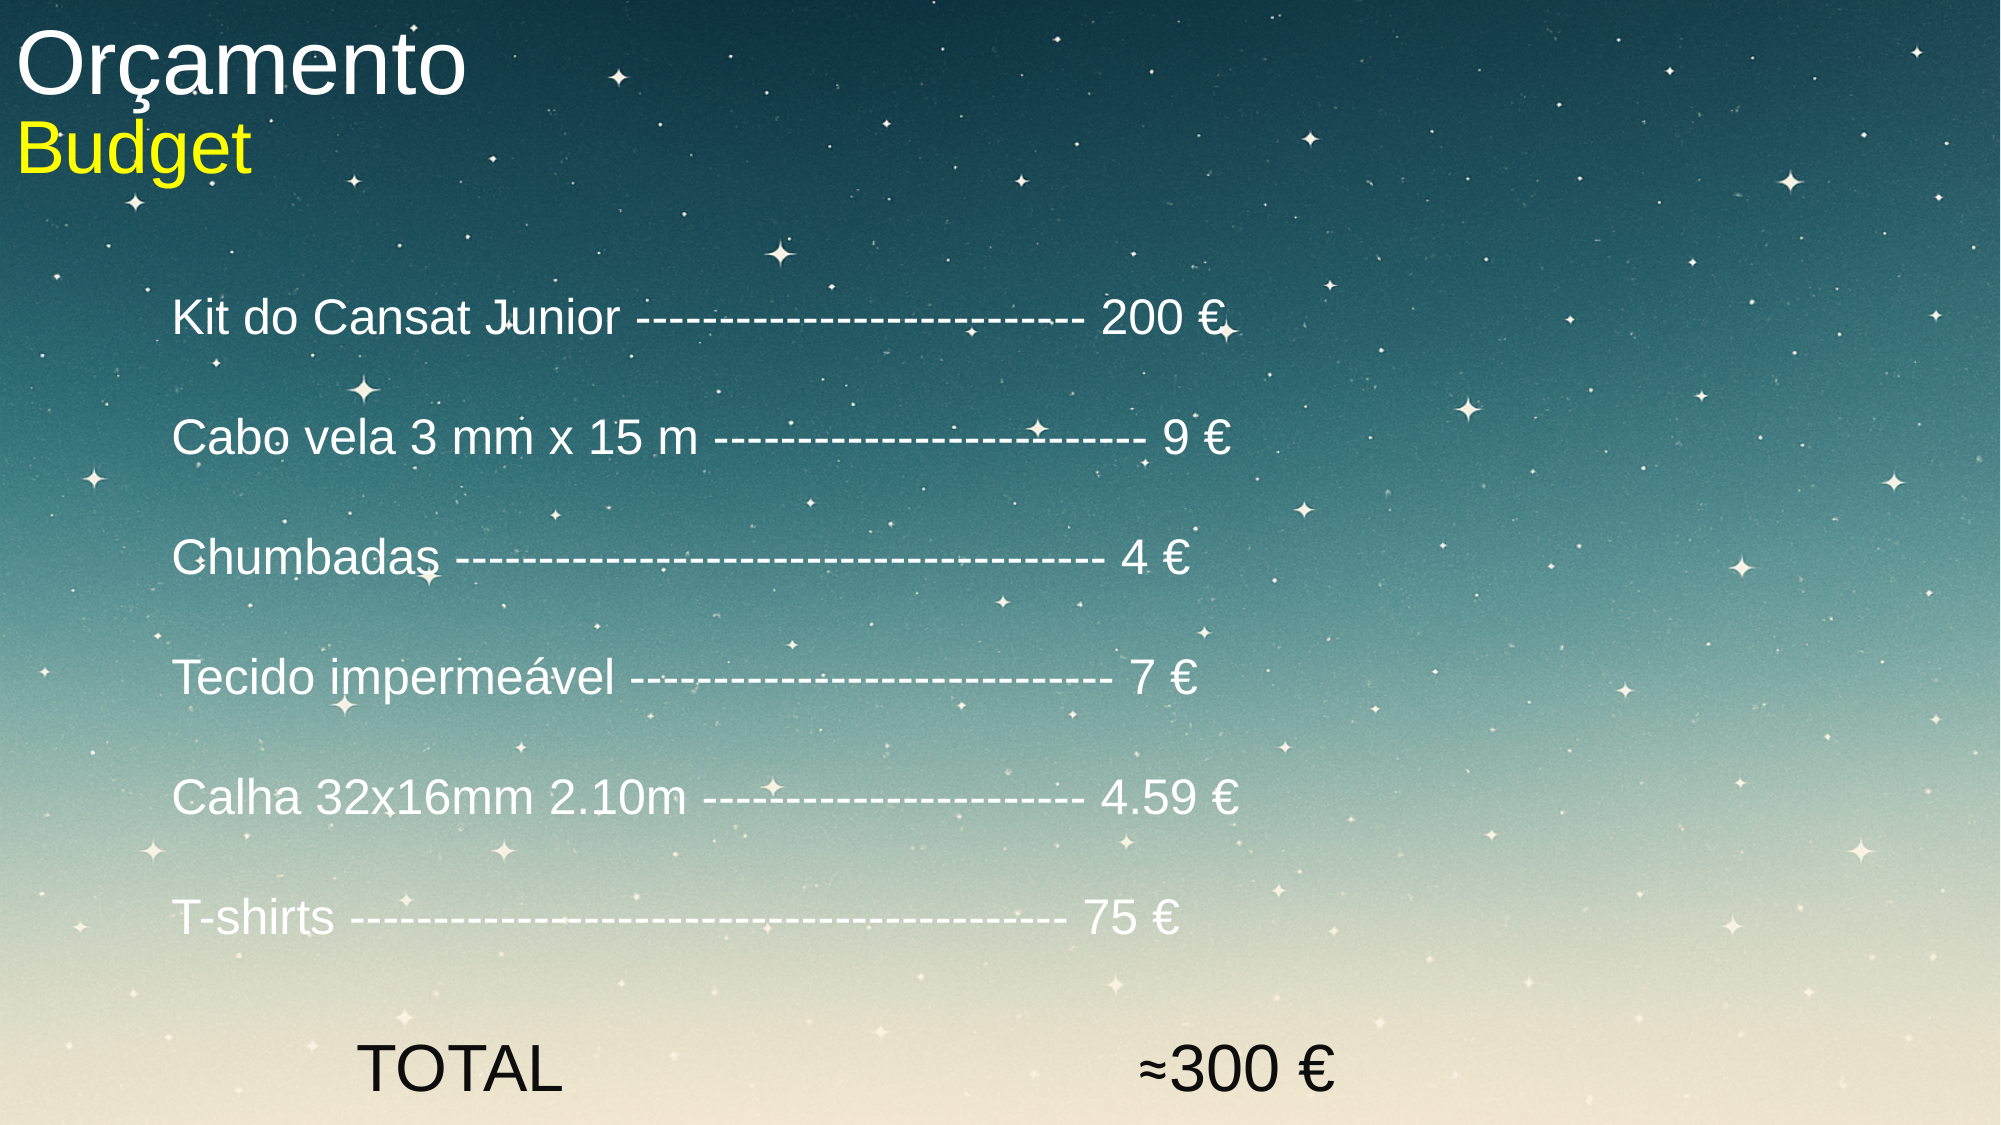

Orçamento
Budget
Kit do Cansat Junior --------------------------- 200 €
Cabo vela 3 mm x 15 m -------------------------- 9 €
Chumbadas --------------------------------------- 4 €
Tecido impermeável ----------------------------- 7 €
Calha 32x16mm 2.10m ----------------------- 4.59 €
T-shirts ------------------------------------------- 75 €
          TOTAL                               ≈300 €